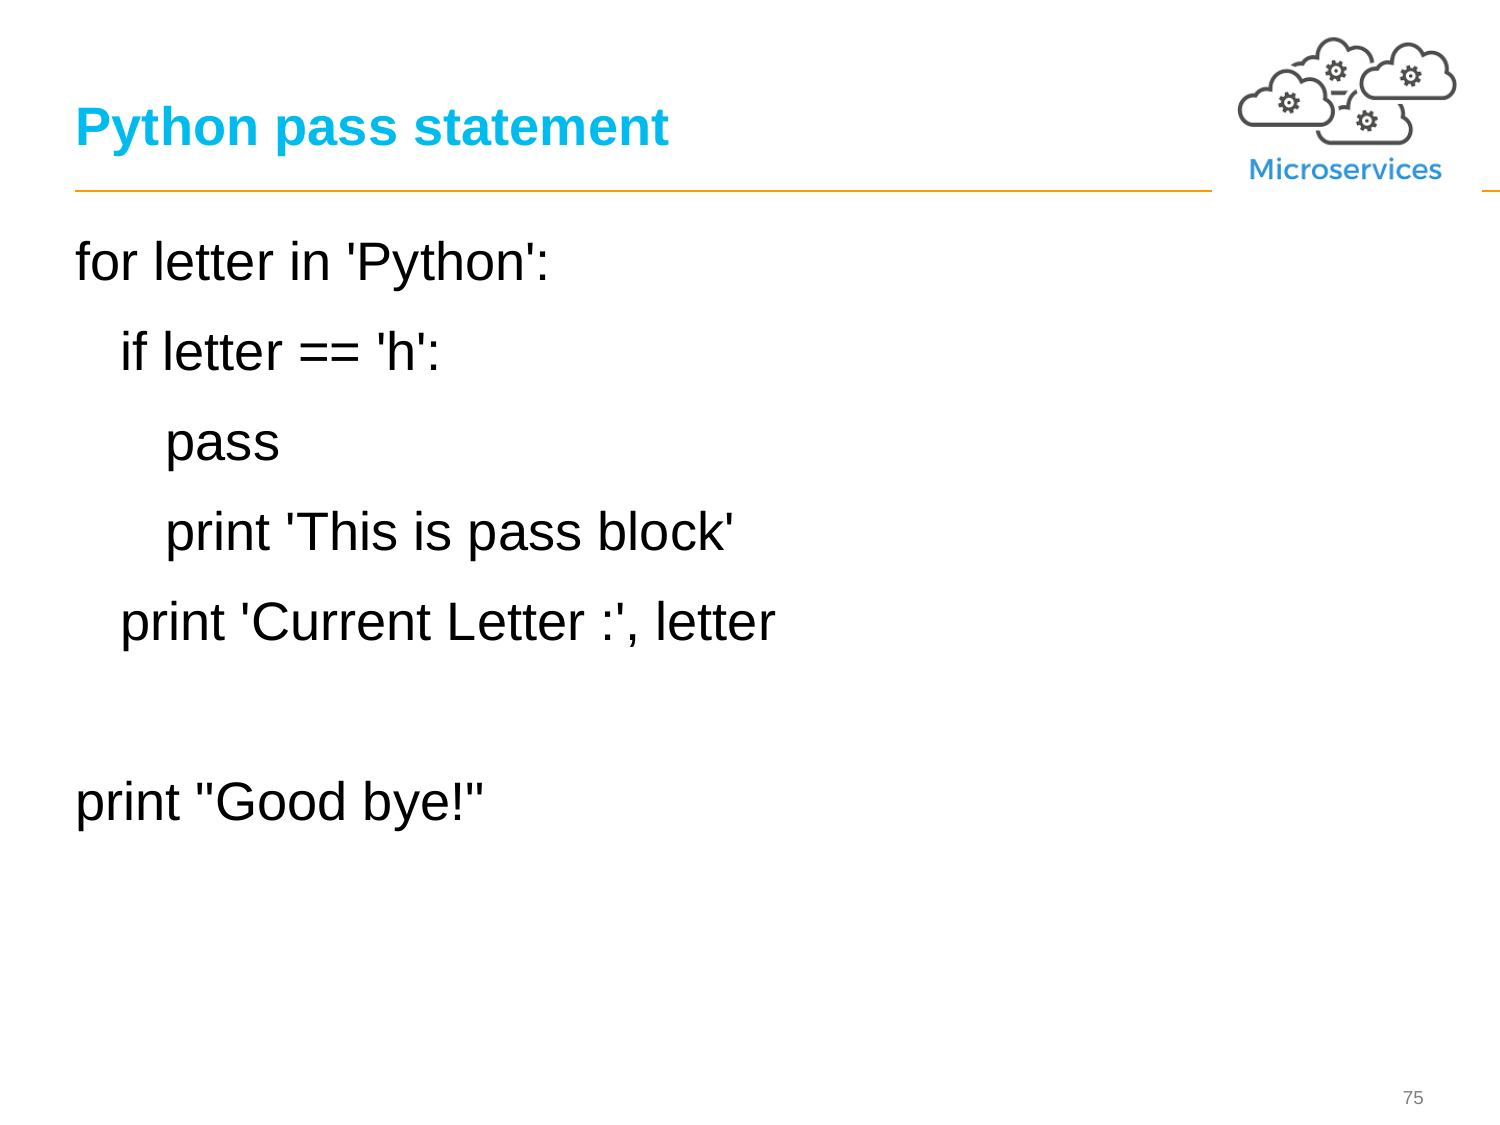

75
# Python pass statement
for letter in 'Python':
   if letter == 'h':
      pass
      print 'This is pass block'
   print 'Current Letter :', letter

print "Good bye!"